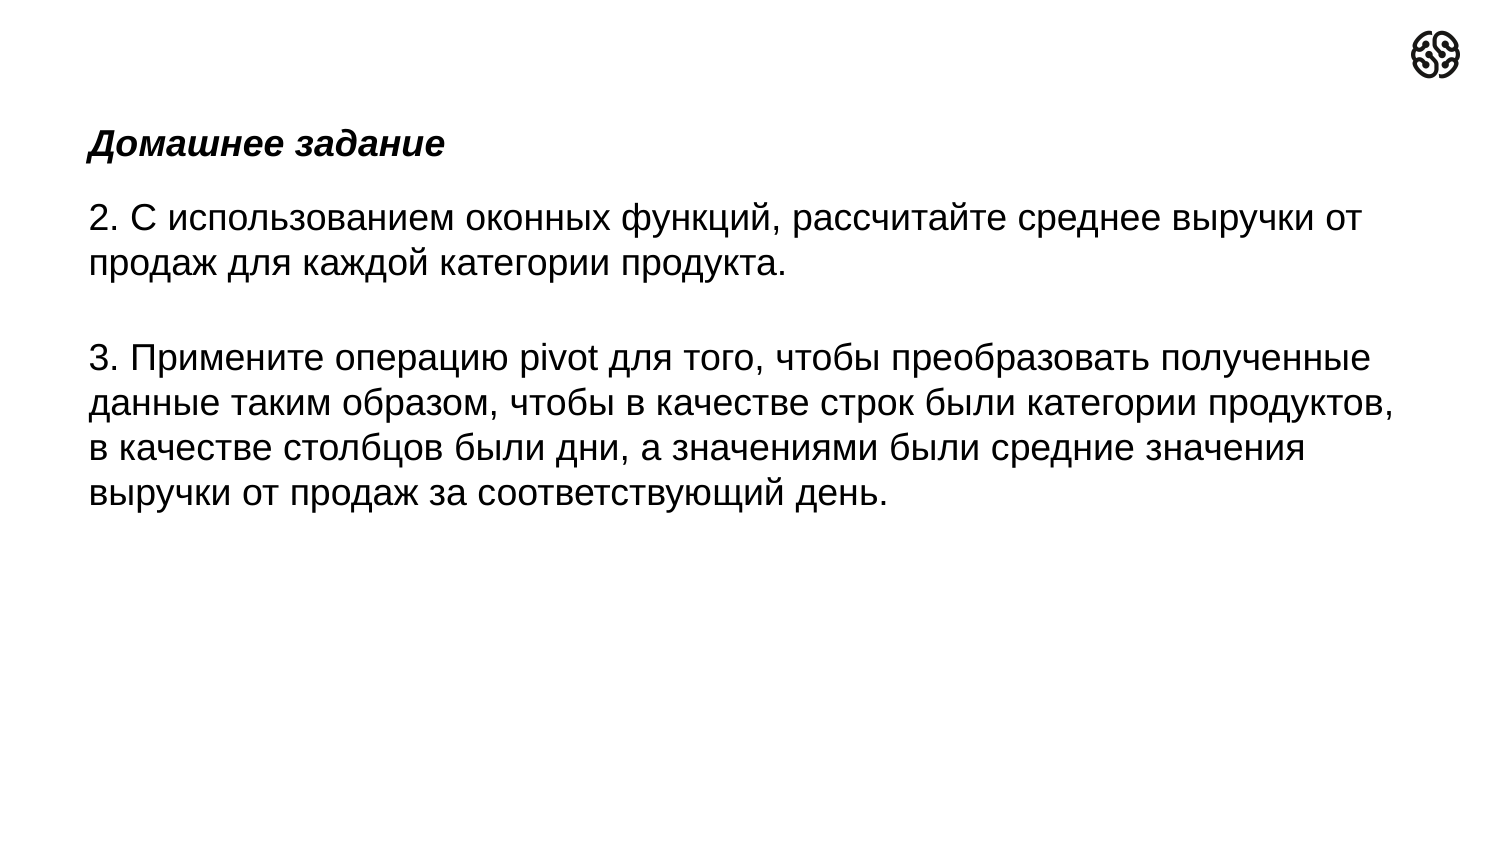

Домашнее задание
2. С использованием оконных функций, рассчитайте среднее выручки от продаж для каждой категории продукта.
3. Примените операцию pivot для того, чтобы преобразовать полученные данные таким образом, чтобы в качестве строк были категории продуктов, в качестве столбцов были дни, а значениями были средние значения выручки от продаж за соответствующий день.